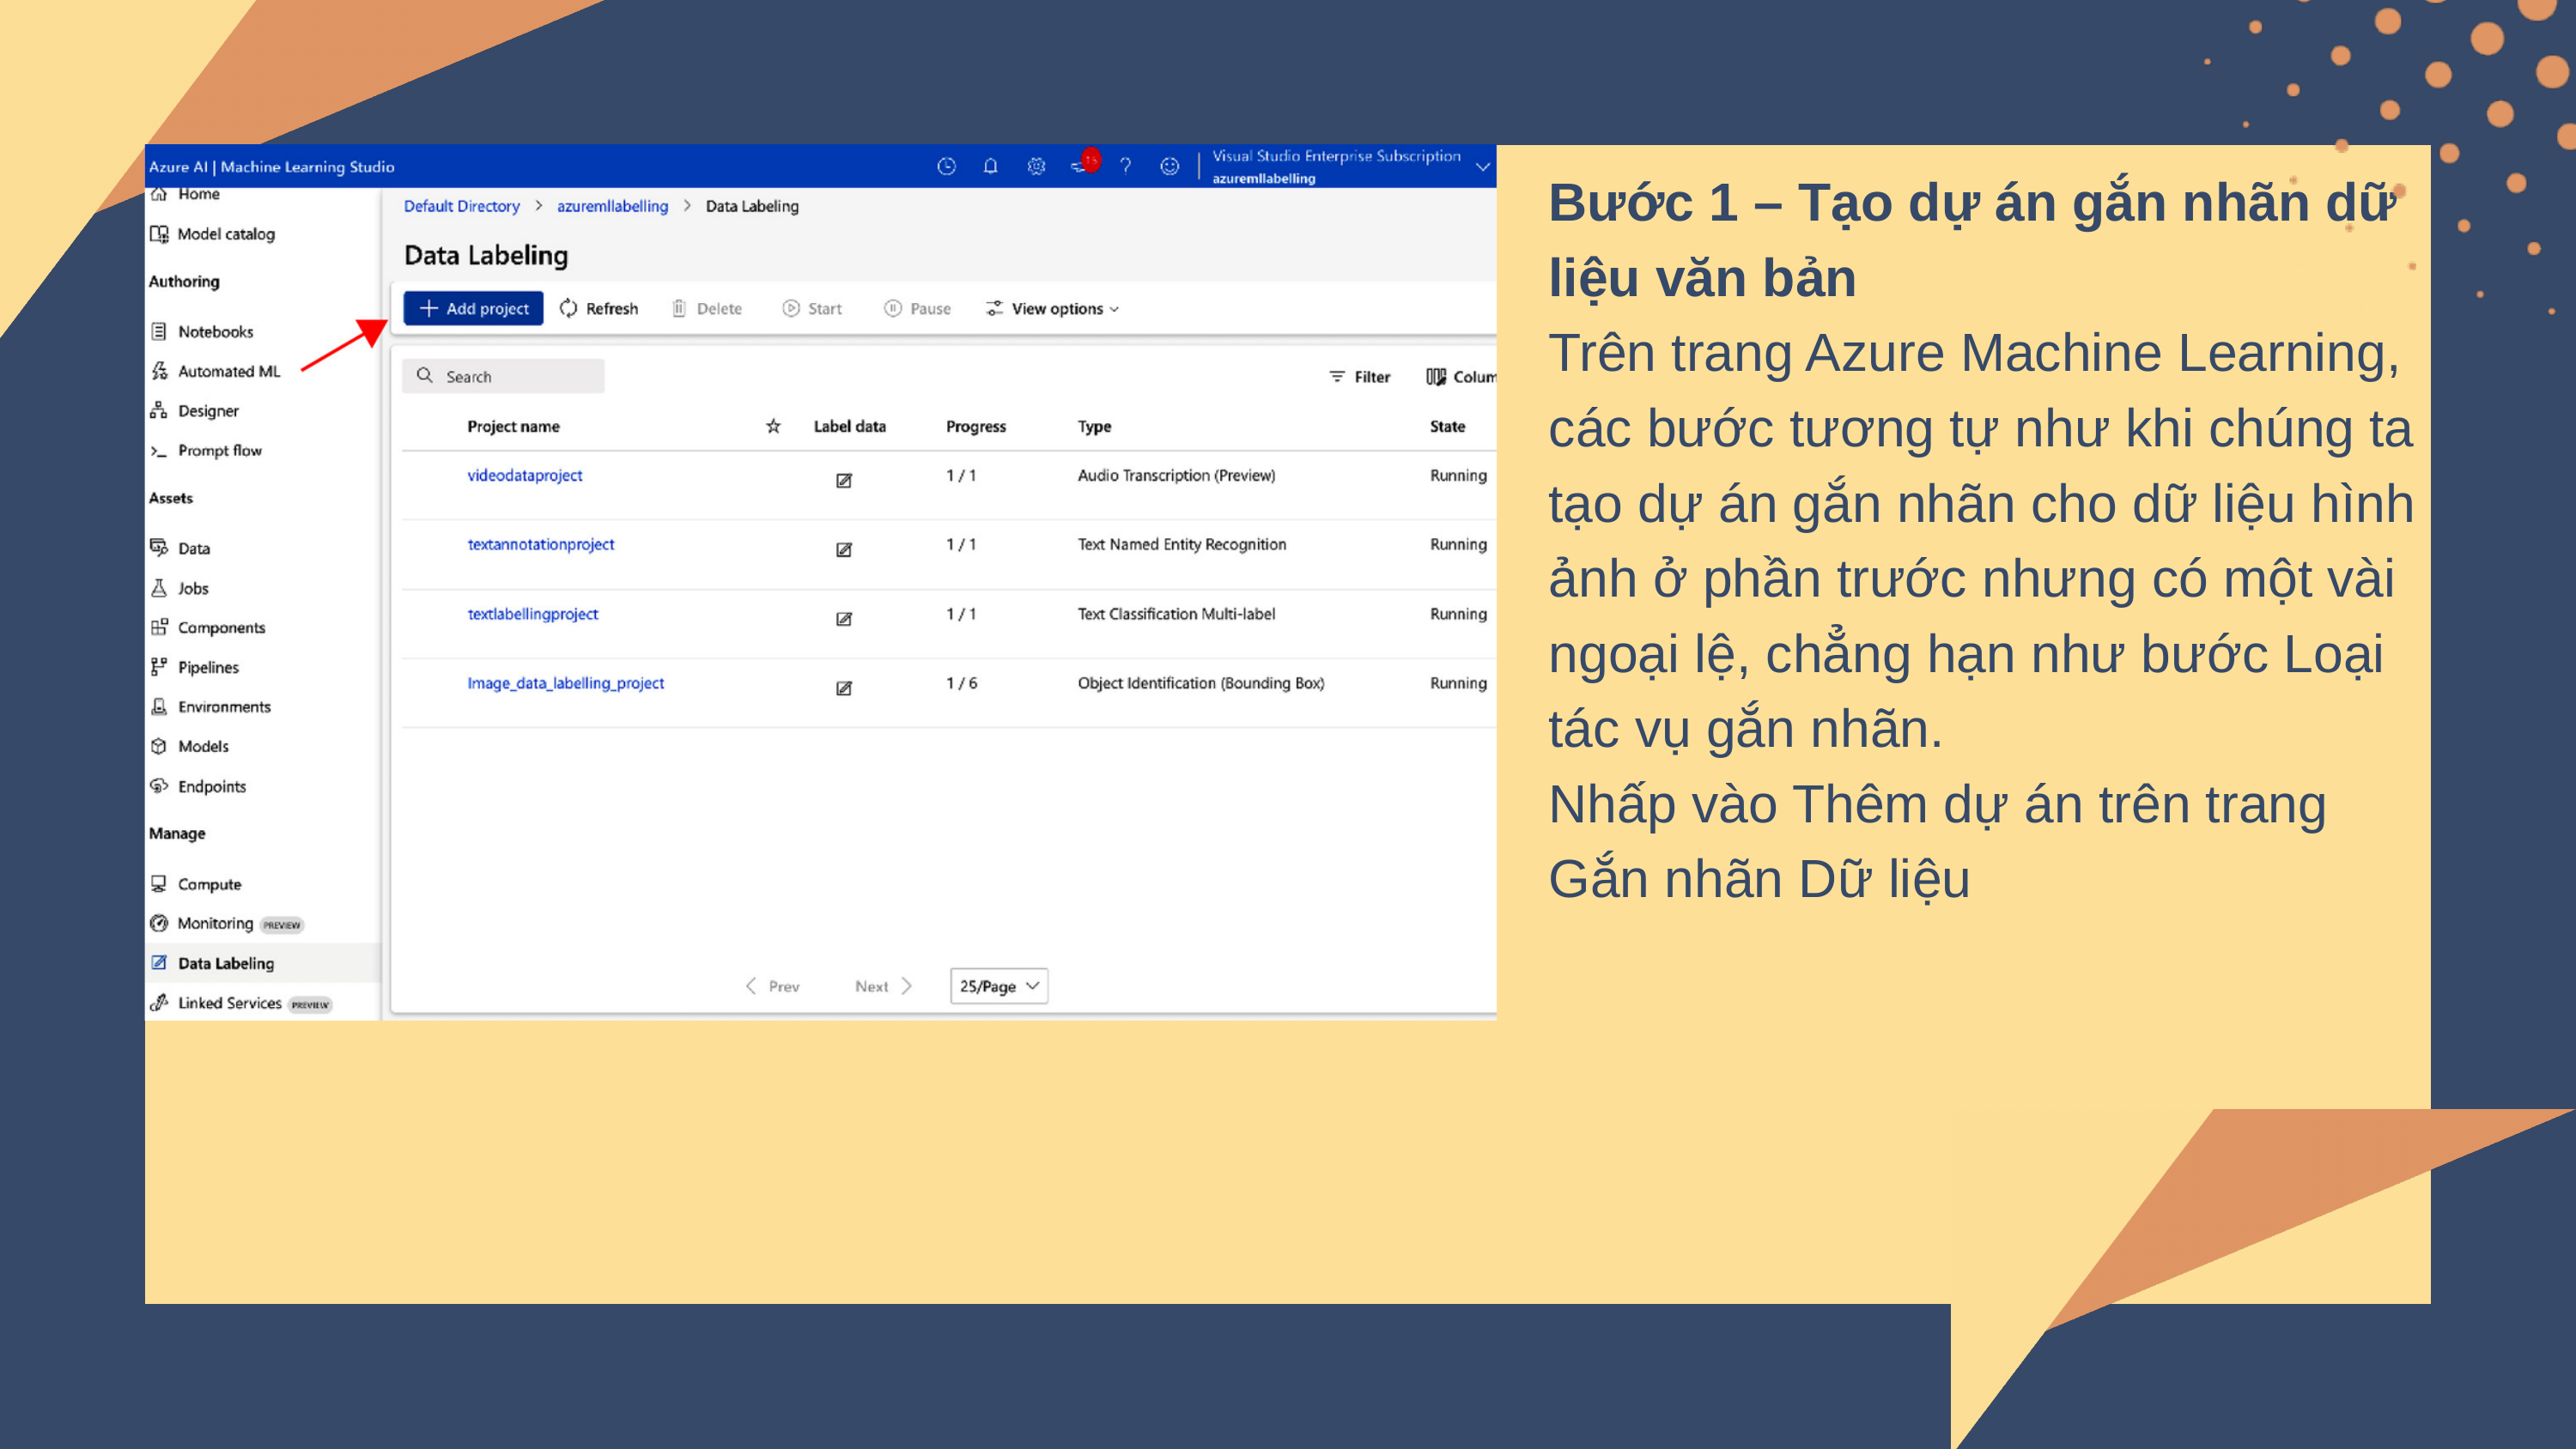

Bước 1 – Tạo dự án gắn nhãn dữ liệu văn bản
Trên trang Azure Machine Learning, các bước tương tự như khi chúng ta tạo dự án gắn nhãn cho dữ liệu hình ảnh ở phần trước nhưng có một vài ngoại lệ, chẳng hạn như bước Loại tác vụ gắn nhãn.
Nhấp vào Thêm dự án trên trang Gắn nhãn Dữ liệu